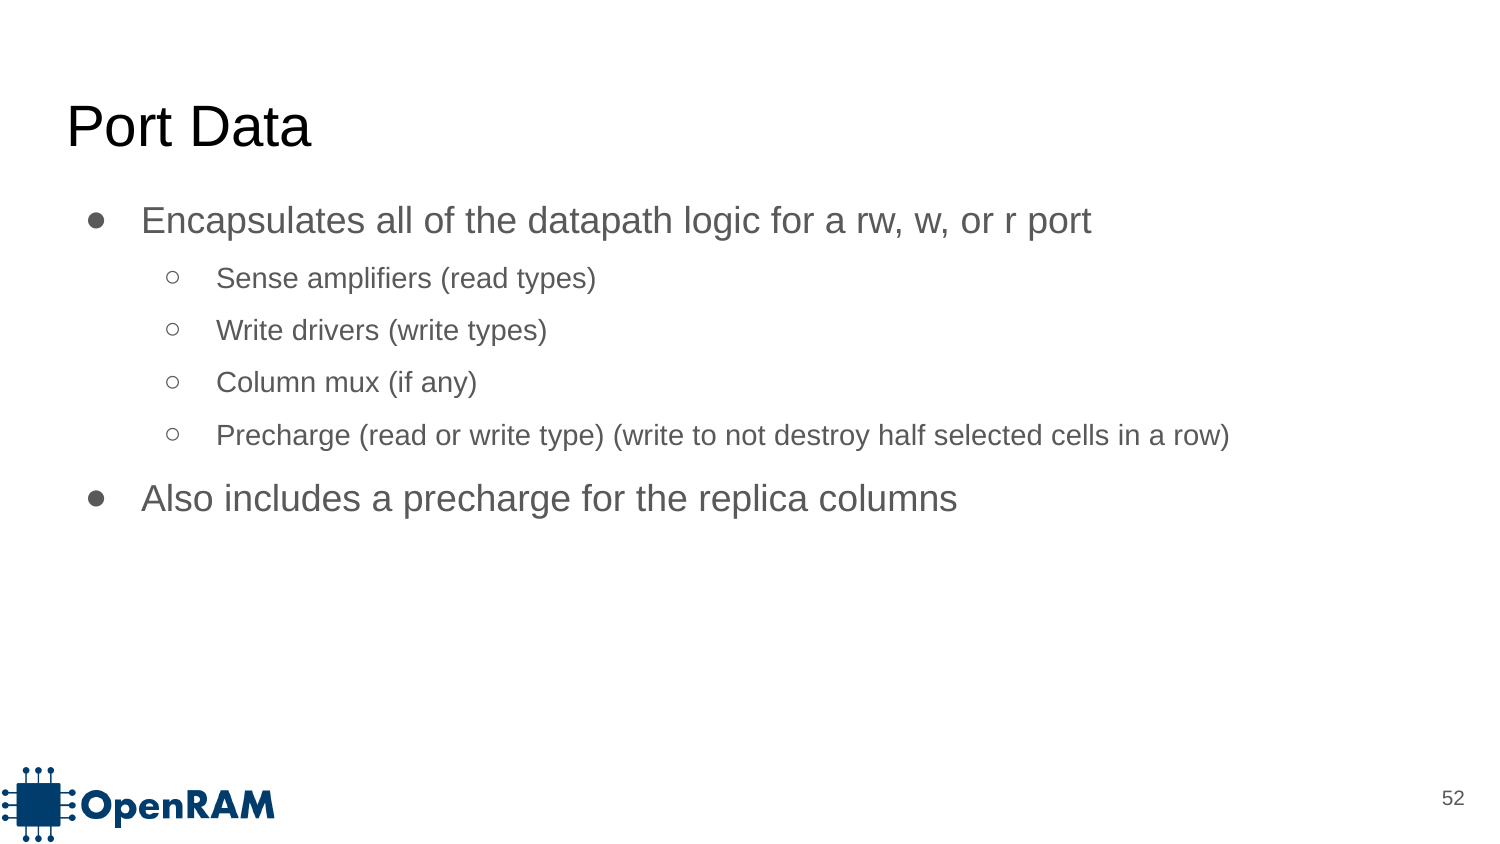

# Port Data
Encapsulates all of the datapath logic for a rw, w, or r port
Sense amplifiers (read types)
Write drivers (write types)
Column mux (if any)
Precharge (read or write type) (write to not destroy half selected cells in a row)
Also includes a precharge for the replica columns
52